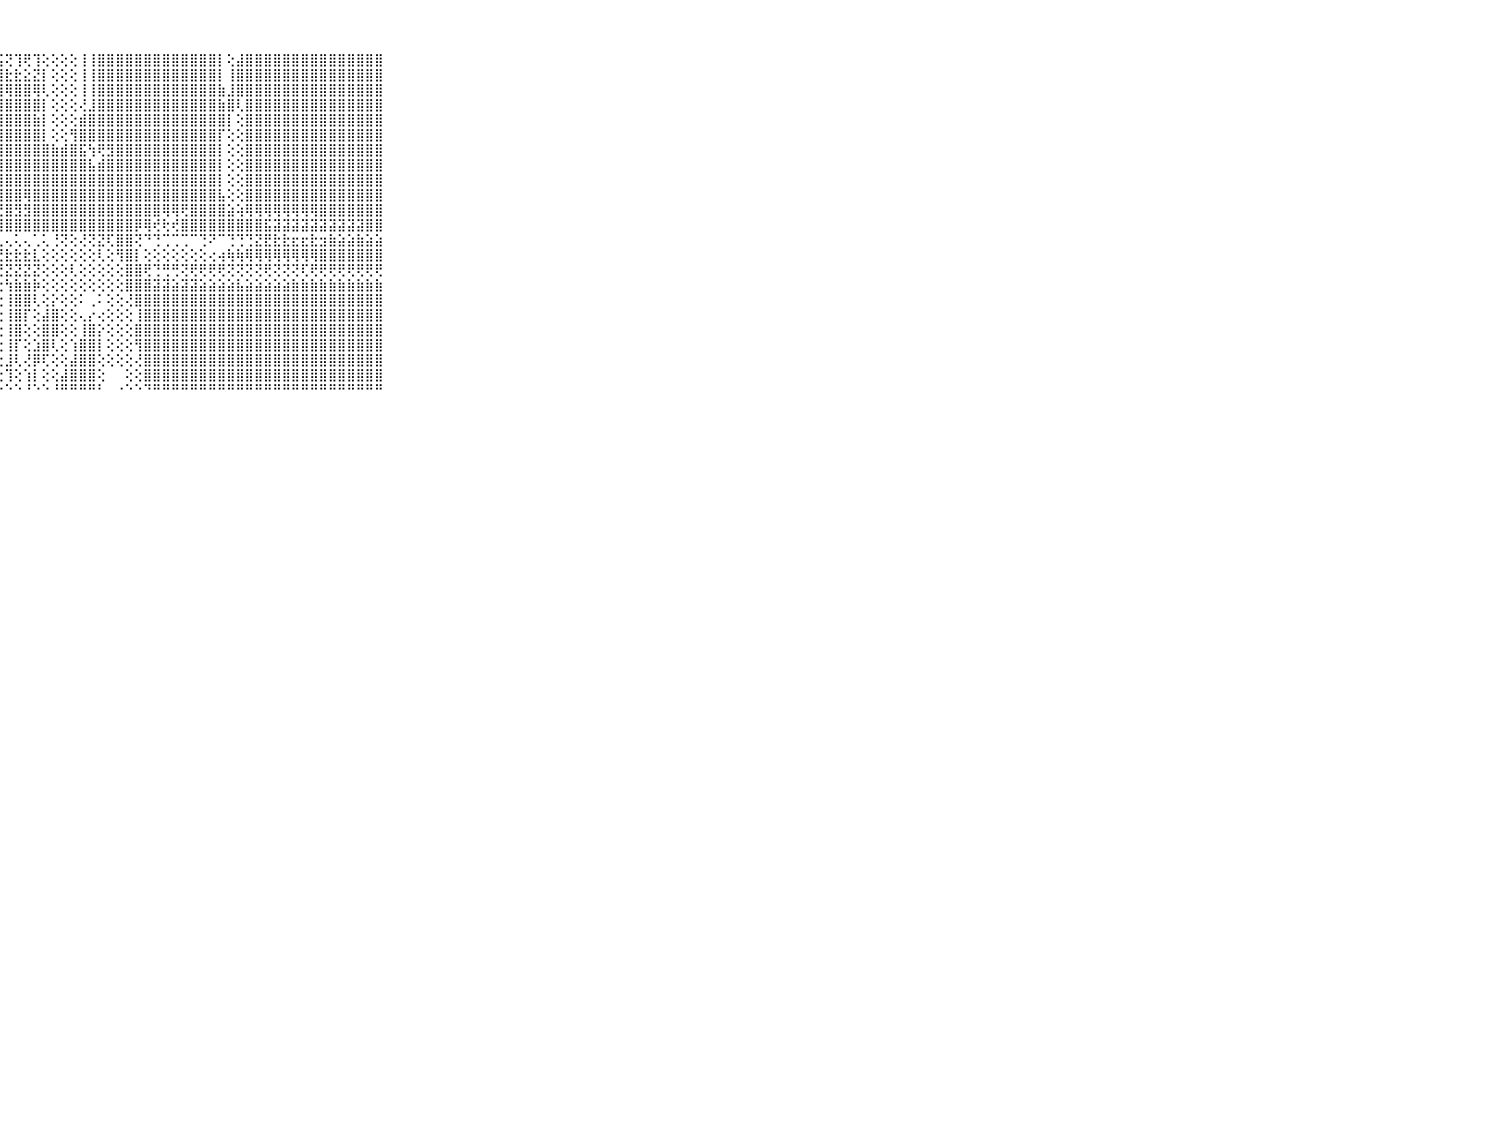

⠀⠀⠀⠀⠀⠀⠀⠀⠀⠀⠀⢕⢕⢕⢕⢕⢕⢕⢕⢕⣿⡕⢕⢸⣿⣜⣽⣯⢝⢹⢟⢹⢕⢕⢕⢕⢸⢸⣿⣿⣿⣿⣿⣿⣿⣿⣿⣿⣿⣿⣿⡇⢕⣼⣿⣿⣿⣿⣿⣿⣿⣿⣿⣿⣿⣿⣿⣿⣿⠀⠀⠀⠀⠀⠀⠀⠀⠀⠀⠀⠀
⠀⠀⠀⠀⠀⠀⠀⠀⠀⠀⠀⢕⢕⢕⢕⣵⣷⣷⣷⣕⣿⣧⡕⣱⣻⣏⣝⣿⣗⣗⣕⣝⡇⢕⢕⢕⢸⢸⣿⣿⣿⣿⣿⣿⣿⣿⣿⣿⣿⣿⣿⡇⢸⣿⣿⣿⣿⣿⣿⣿⣿⣿⣿⣿⣿⣿⣿⣿⣿⠀⠀⠀⠀⠀⠀⠀⠀⠀⠀⠀⠀
⠀⠀⠀⠀⠀⠀⠀⠀⠀⠀⠀⢕⢕⢕⢕⣵⢏⢜⢻⣿⣿⣿⡸⣟⡿⣿⣿⣿⢿⣿⣿⢿⢇⢕⢕⢕⢸⢸⣿⣿⣿⣿⣿⣿⣿⣿⣿⣿⣿⣿⣿⣷⣸⣿⣿⣿⣿⣿⣿⣿⣿⣿⣿⣿⣿⣿⣿⣿⣿⠀⠀⠀⠀⠀⠀⠀⠀⠀⠀⠀⠀
⠀⠀⠀⠀⠀⠀⠀⠀⠀⠀⠀⢕⢕⢕⢕⢕⢇⢕⢕⢟⣿⣿⣿⣿⣿⣿⣿⣿⣿⣿⣿⣿⡇⢕⢕⢕⢜⣸⣿⣿⣿⣿⣿⣿⣿⣿⣿⣿⣿⣿⣿⣷⣿⢇⣿⣿⣿⣿⣿⣿⣿⣿⣿⣿⣿⣿⣿⣿⣿⠀⠀⠀⠀⠀⠀⠀⠀⠀⠀⠀⠀
⠀⠀⠀⠀⠀⠀⠀⠀⠀⠀⠀⢕⢕⢕⢕⢗⢕⢕⢕⢕⣿⣻⣿⣿⣿⣿⣿⣿⣿⣿⣿⣷⡇⢕⢕⢕⣾⣿⣿⣿⣿⣿⣿⣿⣿⣿⣿⣿⣿⣿⣿⣿⡇⢕⣿⣿⣿⣿⣿⣿⣿⣿⣿⣿⣿⣿⣿⣿⣿⠀⠀⠀⠀⠀⠀⠀⠀⠀⠀⠀⠀
⠀⠀⠀⠀⠀⠀⠀⠀⠀⠀⠀⢕⢕⢕⢵⣵⡇⢕⢕⢸⣿⣿⣿⣿⣿⣿⣿⣿⣿⣿⣿⣿⡇⢕⢕⢻⣿⣿⣿⣿⣿⣿⣿⣿⣿⣿⣿⣿⣿⣿⣿⡏⢕⢕⣿⣿⣿⣿⣿⣿⣿⣿⣿⣿⣿⣿⣿⣿⣿⠀⠀⠀⠀⠀⠀⠀⠀⠀⠀⠀⠀
⠀⠀⠀⠀⠀⠀⠀⠀⠀⠀⠀⢕⢕⢕⢝⣿⡕⢕⢕⢸⣿⣿⣽⣿⣿⣿⣿⣿⣿⣿⣿⣿⣿⣷⣾⣿⣯⢳⢟⣻⣿⣿⣿⣿⣿⣿⣿⣿⣿⣿⣿⡇⢕⢕⣿⣿⣿⣿⣿⣿⣿⣿⣿⣿⣿⣿⣿⣿⣿⠀⠀⠀⠀⠀⠀⠀⠀⠀⠀⠀⠀
⠀⠀⠀⠀⠀⠀⠀⠀⠀⠀⠀⢕⡕⣕⣝⣻⡇⢕⢕⢸⣿⣷⣿⣿⣿⣿⣿⣿⣿⣿⣿⣿⣿⣿⣿⣿⣿⣧⣾⣿⣿⣿⣿⣿⣿⣿⣿⣿⣿⣿⣿⡇⢕⢕⣿⣿⣿⣿⣿⣿⣿⣿⣿⣿⣿⣿⣿⣿⣿⠀⠀⠀⠀⠀⠀⠀⠀⠀⠀⠀⠀
⠀⠀⠀⠀⠀⠀⠀⠀⠀⠀⠀⢼⡿⢿⣿⣿⡇⢵⢕⢼⣿⣿⣿⣿⣿⣿⣿⣿⣿⣿⣿⣿⣿⣿⣿⣿⣿⣿⣿⣿⣿⣿⣿⣿⣿⣿⣿⣿⣿⣿⣿⡇⢕⢕⣿⣿⣿⣿⣿⣿⣿⣿⣿⣿⣿⣿⣿⣿⣿⠀⠀⠀⠀⠀⠀⠀⠀⠀⠀⠀⠀
⠀⠀⠀⠀⠀⠀⠀⠀⠀⠀⠀⣾⣿⣿⣿⢿⢇⣾⡕⣼⣿⣿⣿⣿⣿⣿⣿⣿⣿⣿⢿⣿⣿⣿⣿⣿⣿⣿⣿⣿⣿⣿⣿⣿⣿⣿⣿⣿⣿⣿⣿⣧⢕⢕⣿⣿⣿⣿⣿⣿⣿⣿⣿⣿⣿⣿⣿⣿⣿⠀⠀⠀⠀⠀⠀⠀⠀⠀⠀⠀⠀
⠀⠀⠀⠀⠀⠀⠀⠀⠀⠀⠀⣏⣽⣹⣹⣽⣹⣏⣏⣟⣟⣻⣻⣻⣻⣟⣟⣟⣿⣻⣻⣿⣿⣿⣿⣿⣿⣿⣿⣿⣿⣿⣿⣿⣿⢿⢿⢟⣿⣿⣿⣿⣵⢵⢿⢿⢿⢿⢿⢿⢿⢿⣿⣿⣿⣿⣿⣿⣿⠀⠀⠀⠀⠀⠀⠀⠀⠀⠀⠀⠀
⠀⠀⠀⠀⠀⠀⠀⠀⠀⠀⠀⢿⢿⢿⢿⢿⢿⣿⣿⣿⣿⣿⣿⣿⣿⣿⣿⣿⣿⣿⣿⣿⣿⣿⣿⣿⣿⣿⣿⣿⣿⣿⡿⢿⢞⢗⢞⣿⣿⣿⣿⣿⣿⣿⣿⣿⣯⣽⣽⣽⣽⣽⣽⣽⣽⣽⣽⣿⣿⠀⠀⠀⠀⠀⠀⠀⠀⠀⠀⠀⠀
⠀⠀⠀⠀⠀⠀⠀⠀⠀⠀⠀⢀⢄⢅⢅⢄⢔⠄⠄⢅⢅⠀⠁⠅⠀⠄⠄⢀⢄⢅⢄⢁⢅⢘⢝⢕⢜⢝⣝⢏⣿⣿⢝⠙⢙⢉⢉⢉⠉⢙⠝⠉⢙⢙⢙⣝⣟⣗⣗⣖⣖⣗⣲⣷⣵⣵⣷⣵⣵⠀⠀⠀⠀⠀⠀⠀⠀⠀⠀⠀⠀
⠀⠀⠀⠀⠀⠀⠀⠀⠀⠀⠀⢕⢕⢕⢕⢕⢕⢕⢕⢕⣕⣕⣕⣕⣗⣞⣟⣟⣗⣗⣗⣇⢕⢕⢕⢕⢕⢕⢇⢕⢻⣿⡇⢕⢕⢕⢕⢕⢕⢕⢔⢴⢷⢷⢿⢿⢿⢿⢿⢿⢿⢿⣿⣿⣿⣿⣿⣿⣿⠀⠀⠀⠀⠀⠀⠀⠀⠀⠀⠀⠀
⠀⠀⠀⠀⠀⠀⠀⠀⠀⠀⠀⢄⢕⢕⢕⢕⢅⢕⢕⢅⢕⡕⣕⣍⣝⣝⣝⣝⣝⣝⣝⣝⢕⢕⢕⢇⢕⢕⢕⢕⢕⣿⣿⢟⢙⢛⢛⢝⢟⢟⢟⢟⢝⢝⢝⢝⢟⢝⢝⢝⢏⢟⢟⢟⢟⢟⢟⢟⢟⠀⠀⠀⠀⠀⠀⠀⠀⠀⠀⠀⠀
⠀⠀⠀⠀⠀⠀⠀⠀⠀⠀⠀⣿⣿⣿⡟⢝⣿⣿⣿⣿⣿⣿⣿⣿⣷⣷⣷⢗⢳⣷⣷⡷⢕⢕⢕⢕⢕⢕⢕⢕⢕⣿⣿⣿⣽⣽⣵⣽⣽⣵⣵⣵⣵⣧⣵⣵⣵⣵⣵⣷⣷⣷⣷⣷⣷⣷⣷⣷⣷⠀⠀⠀⠀⠀⠀⠀⠀⠀⠀⠀⠀
⠀⠀⠀⠀⠀⠀⠀⠀⠀⠀⠀⣿⣿⣿⡇⢕⢿⣿⣿⣿⣿⣿⣿⣿⣿⣿⣿⢕⢸⣿⣿⢇⢕⡕⢕⢕⠅⢀⠅⢕⢕⢜⣿⣿⣿⣿⣿⣿⣿⣿⣿⣿⣿⣿⣿⣿⣿⣿⣿⣿⣿⣿⣿⣿⣿⣿⣿⣿⣿⠀⠀⠀⠀⠀⠀⠀⠀⠀⠀⠀⠀
⠀⠀⠀⠀⠀⠀⠀⠀⠀⠀⠀⣿⣿⣿⢕⢕⢻⣿⣿⣿⣿⣿⣿⣿⣿⣿⣿⢕⢸⣿⡏⢕⣼⣿⢕⢕⢄⡔⢔⢕⢕⢕⢸⣿⣿⣿⣿⣿⣿⣿⣿⣿⣿⣿⣿⣿⣿⣿⣿⣿⣿⣿⣿⣿⣿⣿⣿⣿⣿⠀⠀⠀⠀⠀⠀⠀⠀⠀⠀⠀⠀
⠀⠀⠀⠀⠀⠀⠀⠀⠀⠀⠀⣿⣿⣿⢕⢕⣸⣿⣿⣿⣿⣿⣿⣿⣿⣿⣿⢕⢸⣿⢕⢕⣿⣿⢕⢕⢸⣿⡕⢕⢕⢕⣿⣿⣿⣿⣿⣿⣿⣿⣿⣿⣿⣿⣿⣿⣿⣿⣿⣿⣿⣿⣿⣿⣿⣿⣿⣿⣿⠀⠀⠀⠀⠀⠀⠀⠀⠀⠀⠀⠀
⠀⠀⠀⠀⠀⠀⠀⠀⠀⠀⠀⣿⣿⣿⢕⢕⣿⣿⣿⣿⣿⣿⣿⣿⣿⣿⣿⢕⢸⡏⢕⣱⣿⢇⢕⢱⣿⣿⡇⢕⢕⢕⢻⣿⣿⣿⣿⣿⣿⣿⣿⣿⣿⣿⣿⣿⣿⣿⣿⣿⣿⣿⣿⣿⣿⣿⣿⣿⣿⠀⠀⠀⠀⠀⠀⠀⠀⠀⠀⠀⠀
⠀⠀⠀⠀⠀⠀⠀⠀⠀⠀⠀⣿⣿⡟⢕⢕⣿⣿⣿⣿⣿⣿⣿⣿⣿⣿⡿⢕⣸⢇⢜⡿⢏⢕⢕⣼⣿⣿⢕⢕⢕⢕⢜⣿⣿⣿⣿⣿⣿⣿⣿⣿⣿⣿⣿⣿⣿⣿⣿⣿⣿⣿⣿⣿⣿⣿⣿⣿⣿⠀⠀⠀⠀⠀⠀⠀⠀⠀⠀⠀⠀
⠀⠀⠀⠀⠀⠀⠀⠀⠀⠀⠀⣿⣿⡇⢕⢕⣿⣿⣿⣿⣿⣿⣿⣿⣿⣿⡇⢕⢹⢕⢱⡇⢕⢕⣼⣿⣿⣿⢕⠀⠀⢕⢕⣿⣿⣿⣿⣿⣿⣿⣿⣿⣿⣿⣿⣿⣿⣿⣿⣿⣿⣿⣿⣿⣿⣿⣿⣿⣿⠀⠀⠀⠀⠀⠀⠀⠀⠀⠀⠀⠀
⠀⠀⠀⠀⠀⠀⠀⠀⠀⠀⠀⠛⠛⠑⠑⠘⠛⠛⠛⠛⠛⠛⠛⠛⠛⠛⠃⠑⠑⠑⠘⠑⠑⠘⠛⠛⠛⠛⠃⠀⠐⠑⠑⠙⠛⠛⠛⠛⠛⠛⠛⠛⠛⠛⠛⠛⠛⠛⠛⠛⠛⠛⠛⠛⠛⠛⠛⠛⠛⠀⠀⠀⠀⠀⠀⠀⠀⠀⠀⠀⠀